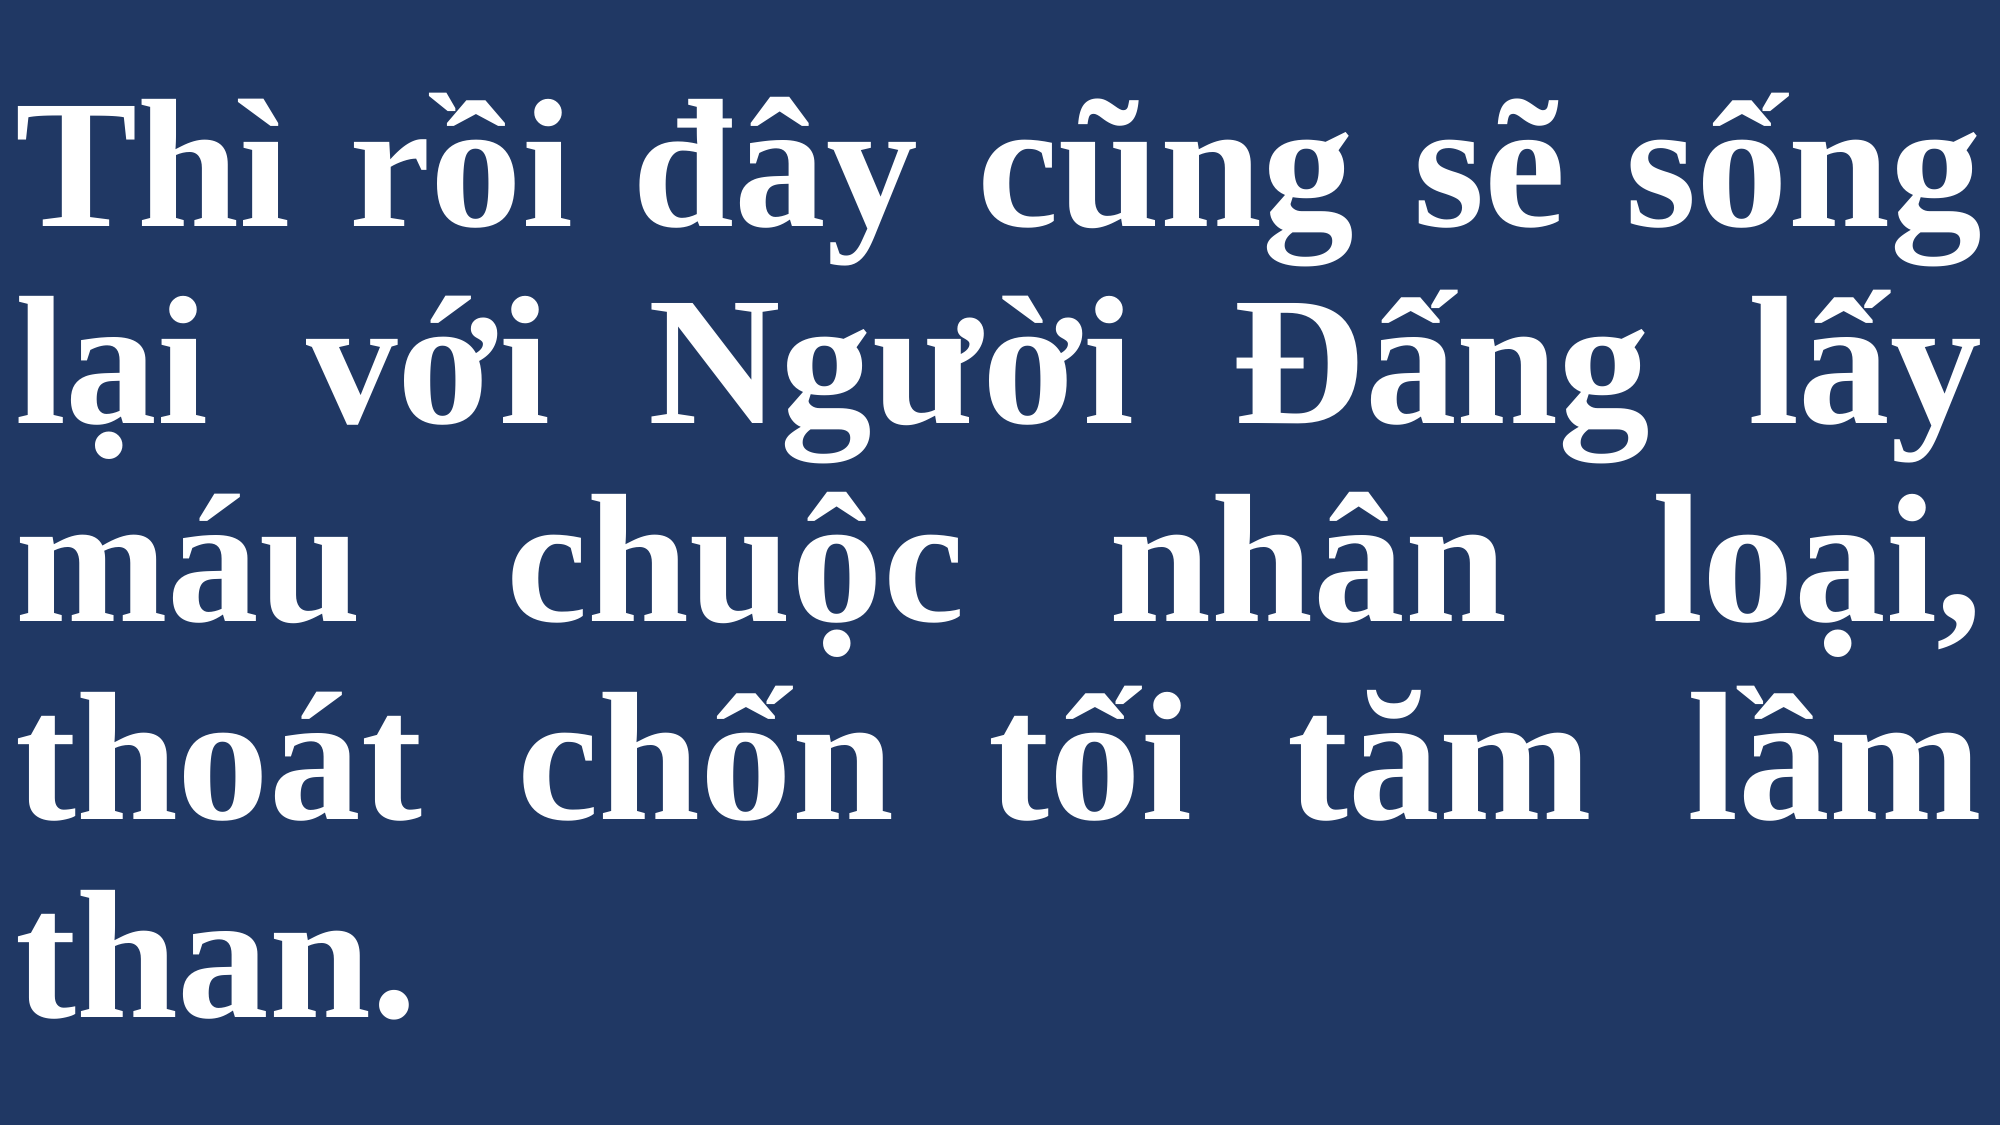

# Thì rồi đây cũng sẽ sống lại với Người Đấng lấy máu chuộc nhân loại, thoát chốn tối tăm lầm than.